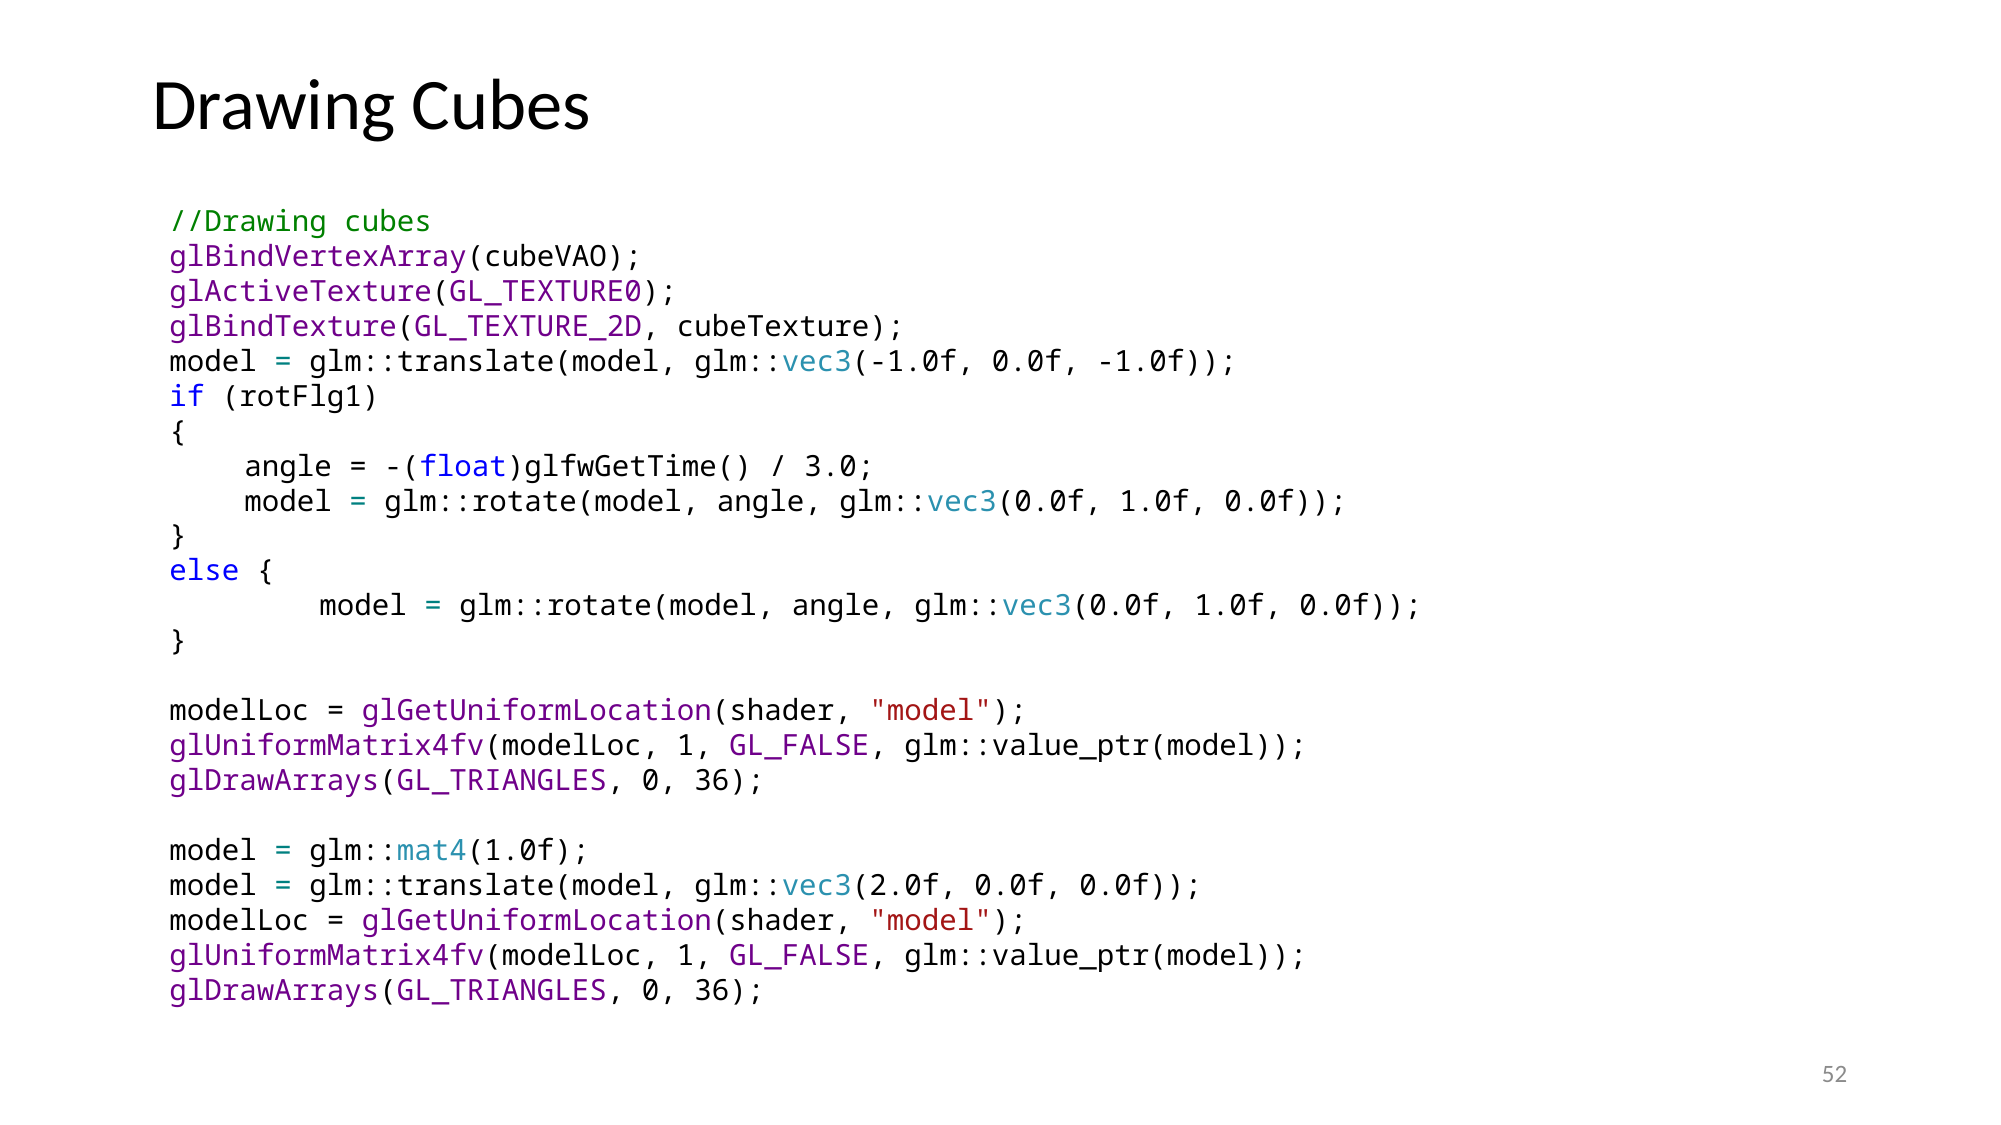

# Drawing Cubes
//Drawing cubes
glBindVertexArray(cubeVAO);
glActiveTexture(GL_TEXTURE0);
glBindTexture(GL_TEXTURE_2D, cubeTexture);
model = glm::translate(model, glm::vec3(-1.0f, 0.0f, -1.0f));
if (rotFlg1)
{
angle = -(float)glfwGetTime() / 3.0;
model = glm::rotate(model, angle, glm::vec3(0.0f, 1.0f, 0.0f));
}
else {
	model = glm::rotate(model, angle, glm::vec3(0.0f, 1.0f, 0.0f));
}

modelLoc = glGetUniformLocation(shader, "model");
glUniformMatrix4fv(modelLoc, 1, GL_FALSE, glm::value_ptr(model));
glDrawArrays(GL_TRIANGLES, 0, 36);

model = glm::mat4(1.0f);
model = glm::translate(model, glm::vec3(2.0f, 0.0f, 0.0f));
modelLoc = glGetUniformLocation(shader, "model");
glUniformMatrix4fv(modelLoc, 1, GL_FALSE, glm::value_ptr(model));
glDrawArrays(GL_TRIANGLES, 0, 36);
52